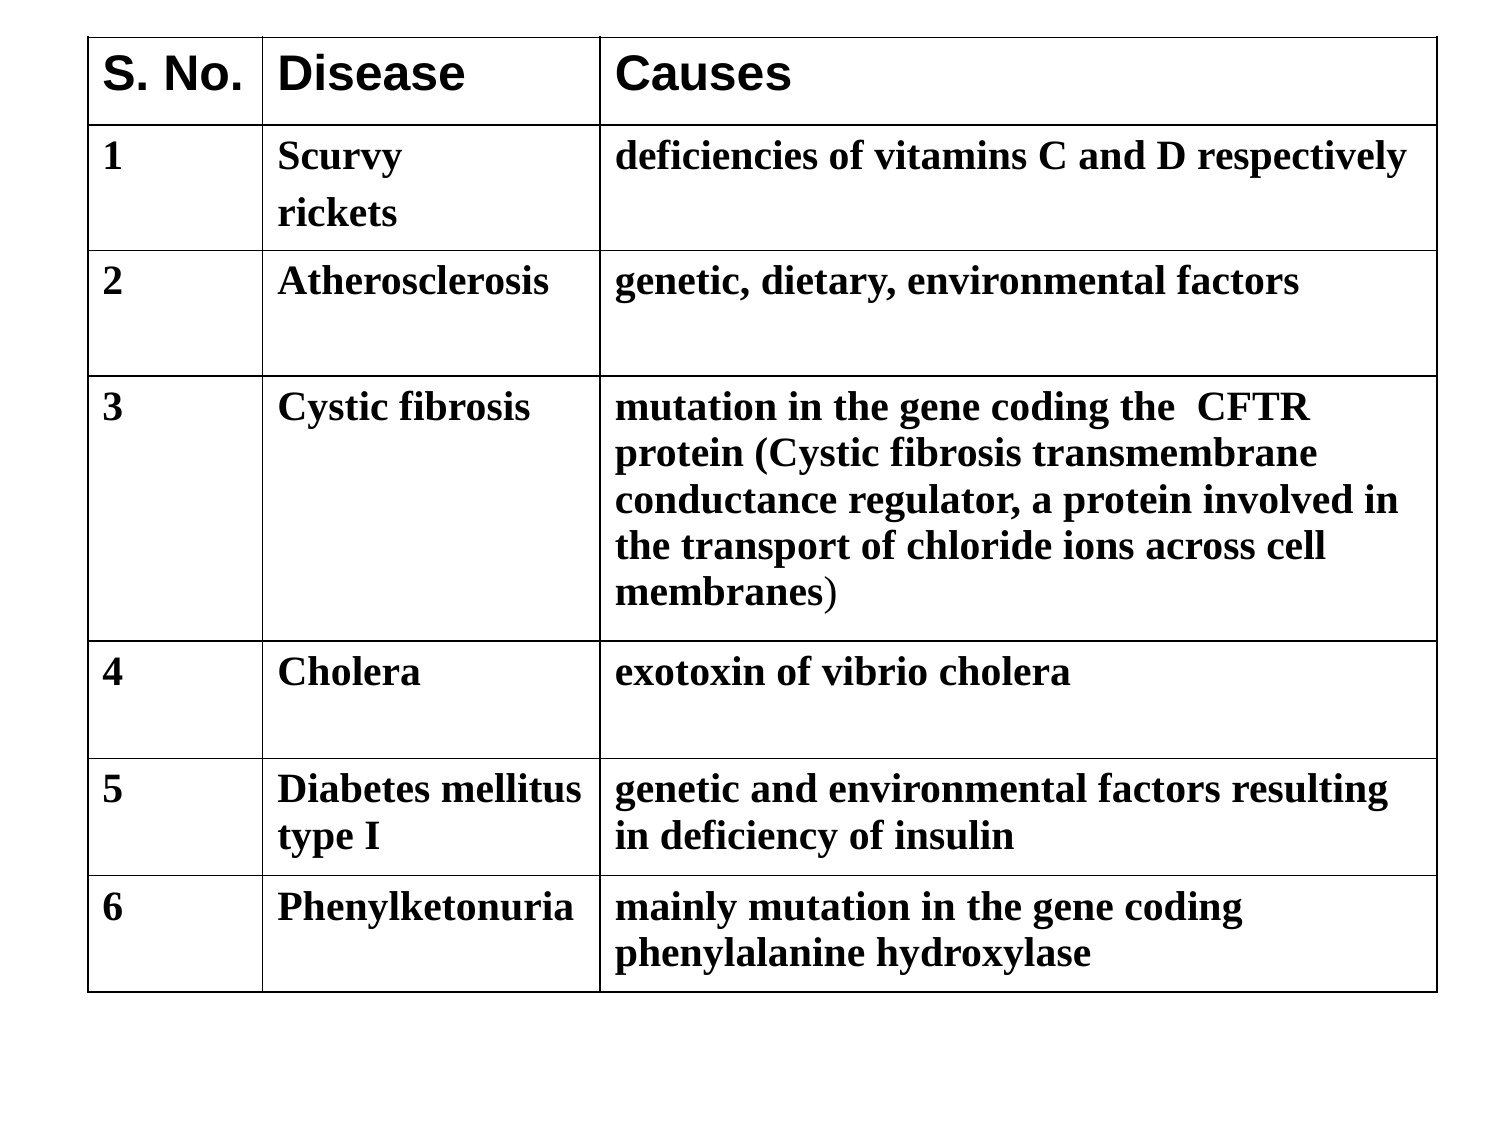

| S. No. | Disease | Causes |
| --- | --- | --- |
| 1 | Scurvy rickets | deficiencies of vitamins C and D respectively |
| 2 | Atherosclerosis | genetic, dietary, environmental factors |
| 3 | Cystic fibrosis | mutation in the gene coding the CFTR protein (Cystic fibrosis transmembrane conductance regulator, a protein involved in the transport of chloride ions across cell membranes) |
| 4 | Cholera | exotoxin of vibrio cholera |
| 5 | Diabetes mellitus type I | genetic and environmental factors resulting in deficiency of insulin |
| 6 | Phenylketonuria | mainly mutation in the gene coding phenylalanine hydroxylase |